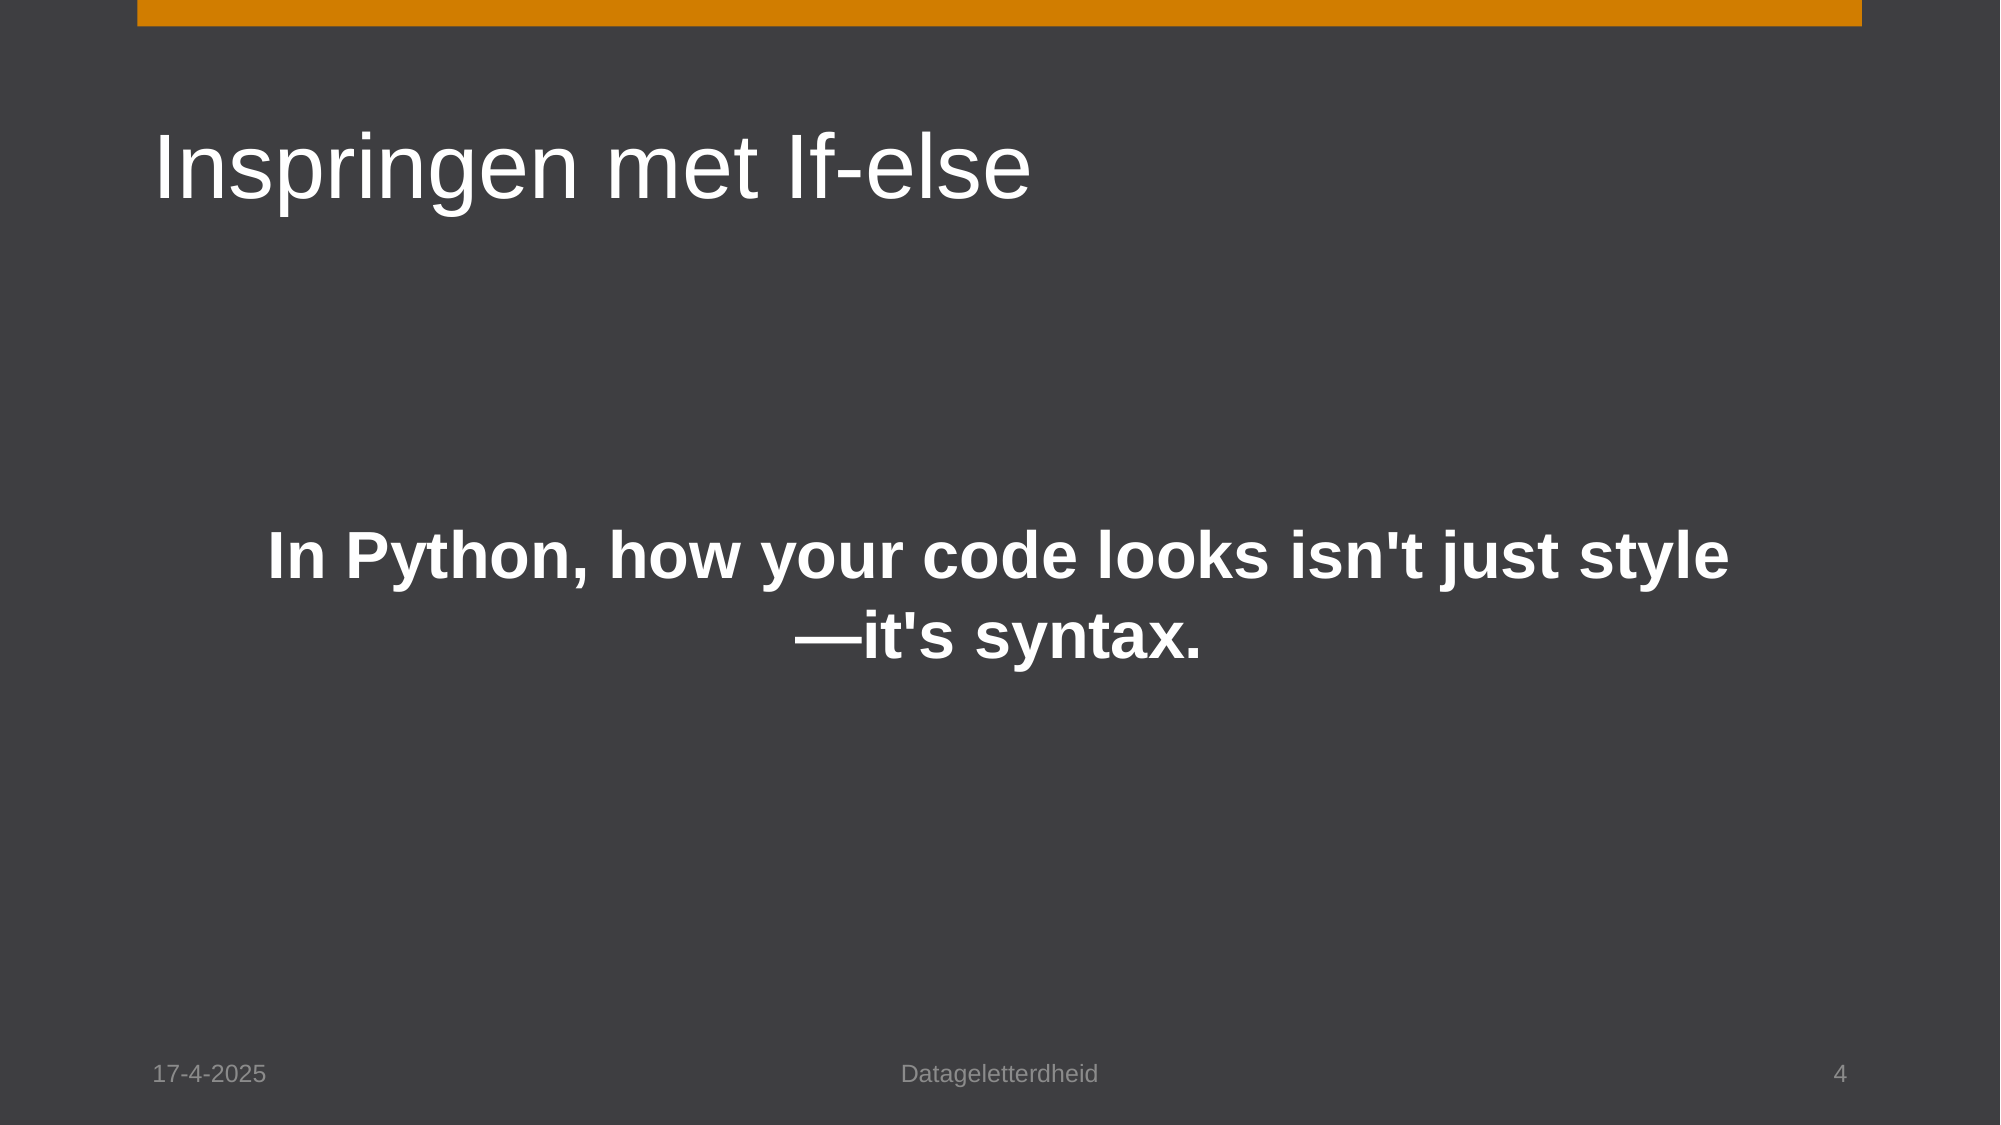

# Inspringen met If-else
In Python, how your code looks isn't just style—it's syntax.
17-4-2025
Datageletterdheid
4